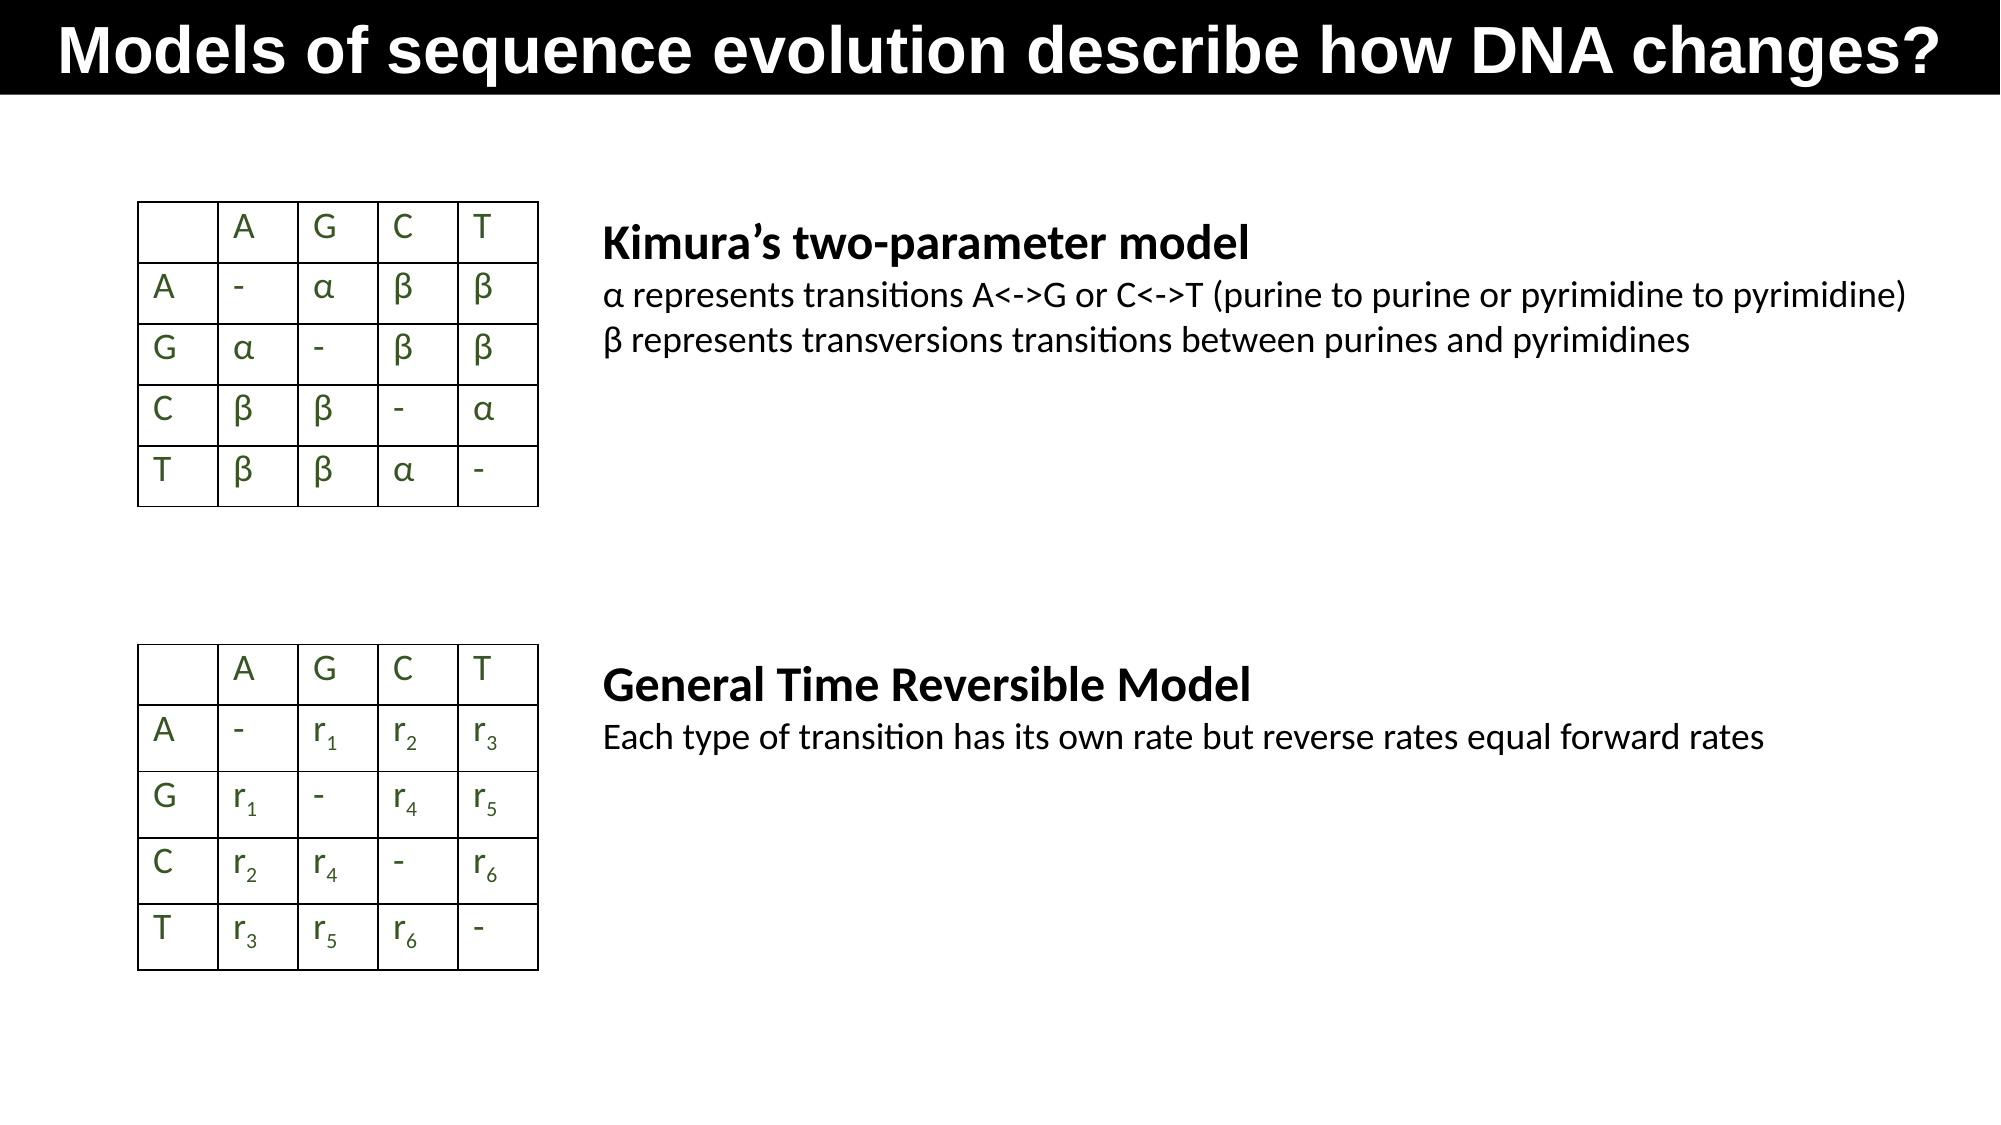

Models of sequence evolution describe how DNA changes?
|  | A | G | C | T |
| --- | --- | --- | --- | --- |
| A | - | α | β | β |
| G | α | - | β | β |
| C | β | β | - | α |
| T | β | β | α | - |
Kimura’s two-parameter model
α represents transitions A<->G or C<->T (purine to purine or pyrimidine to pyrimidine)
β represents transversions transitions between purines and pyrimidines

|  | A | G | C | T |
| --- | --- | --- | --- | --- |
| A | - | r1 | r2 | r3 |
| G | r1 | - | r4 | r5 |
| C | r2 | r4 | - | r6 |
| T | r3 | r5 | r6 | - |
General Time Reversible Model
Each type of transition has its own rate but reverse rates equal forward rates